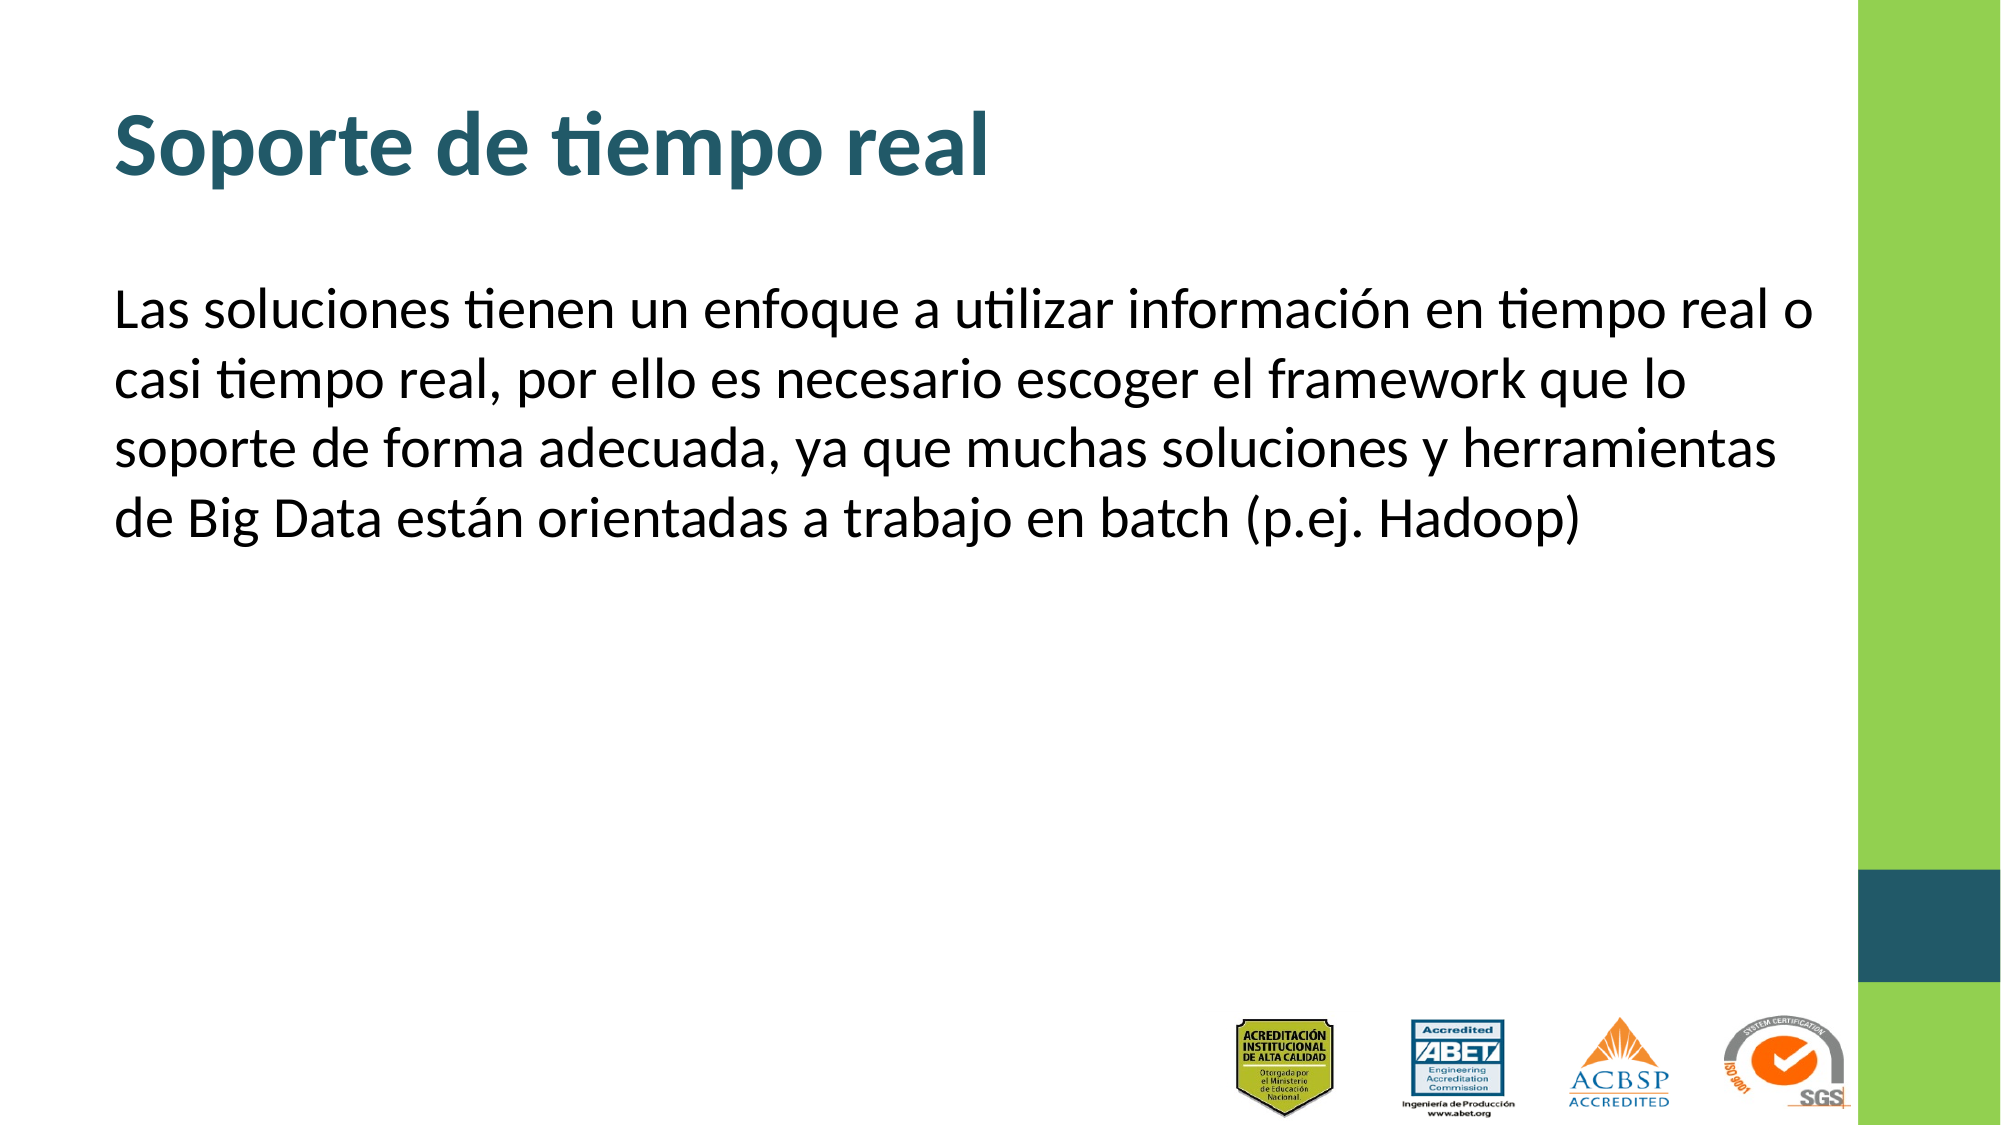

# Soporte de tiempo real
Las soluciones tienen un enfoque a utilizar información en tiempo real o casi tiempo real, por ello es necesario escoger el framework que lo soporte de forma adecuada, ya que muchas soluciones y herramientas de Big Data están orientadas a trabajo en batch (p.ej. Hadoop)